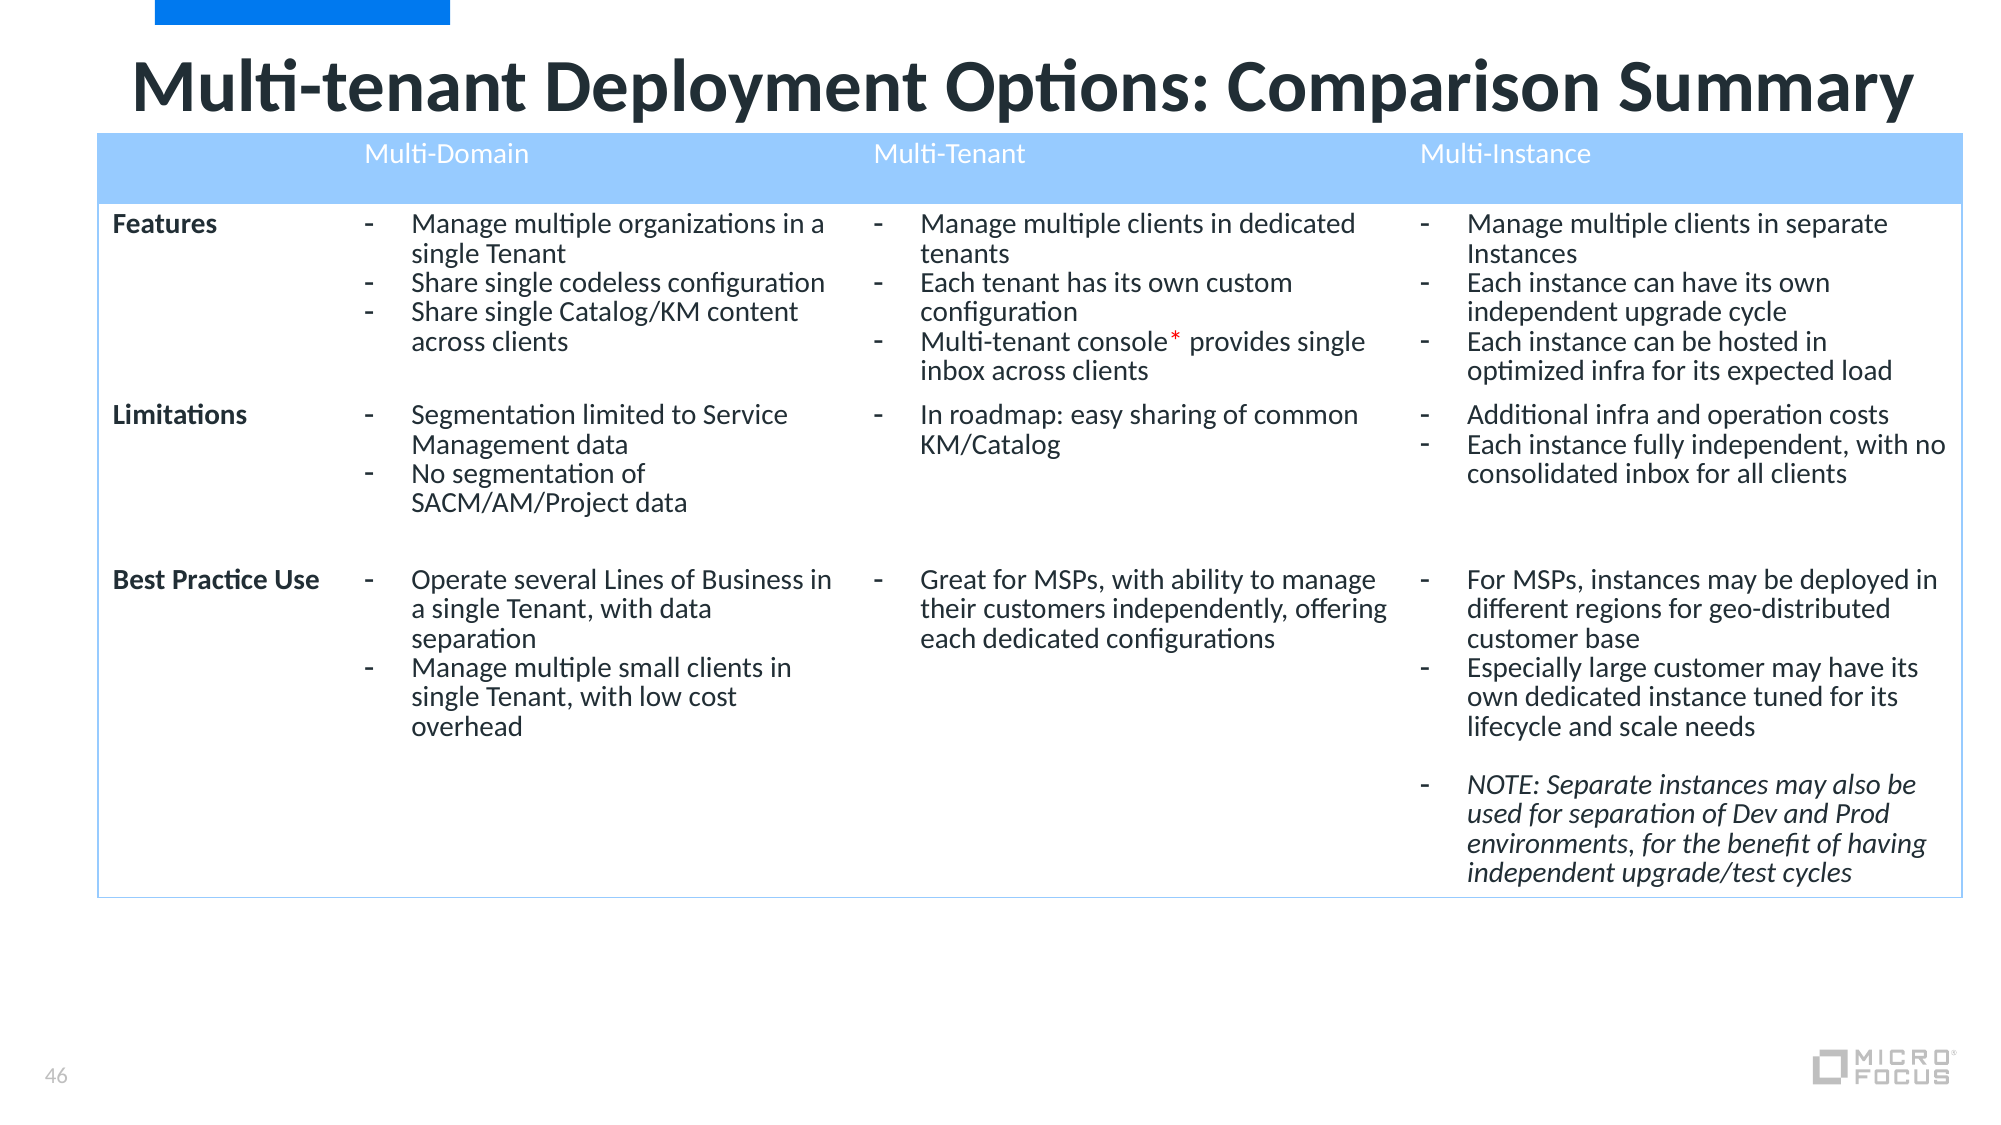

# Multi-tenant Deployment Options: Comparison Summary
|  | Multi-Domain | Multi-Tenant | Multi-Instance |
| --- | --- | --- | --- |
| Features | Manage multiple organizations in a single Tenant Share single codeless configuration Share single Catalog/KM content across clients | Manage multiple clients in dedicated tenants Each tenant has its own custom configuration Multi-tenant console\* provides single inbox across clients | Manage multiple clients in separate Instances Each instance can have its own independent upgrade cycle Each instance can be hosted in optimized infra for its expected load |
| Limitations | Segmentation limited to Service Management data No segmentation of SACM/AM/Project data | In roadmap: easy sharing of common KM/Catalog | Additional infra and operation costs Each instance fully independent, with no consolidated inbox for all clients |
| Best Practice Use | Operate several Lines of Business in a single Tenant, with data separation Manage multiple small clients in single Tenant, with low cost overhead | Great for MSPs, with ability to manage their customers independently, offering each dedicated configurations | For MSPs, instances may be deployed in different regions for geo-distributed customer base Especially large customer may have its own dedicated instance tuned for its lifecycle and scale needs NOTE: Separate instances may also be used for separation of Dev and Prod environments, for the benefit of having independent upgrade/test cycles |
46